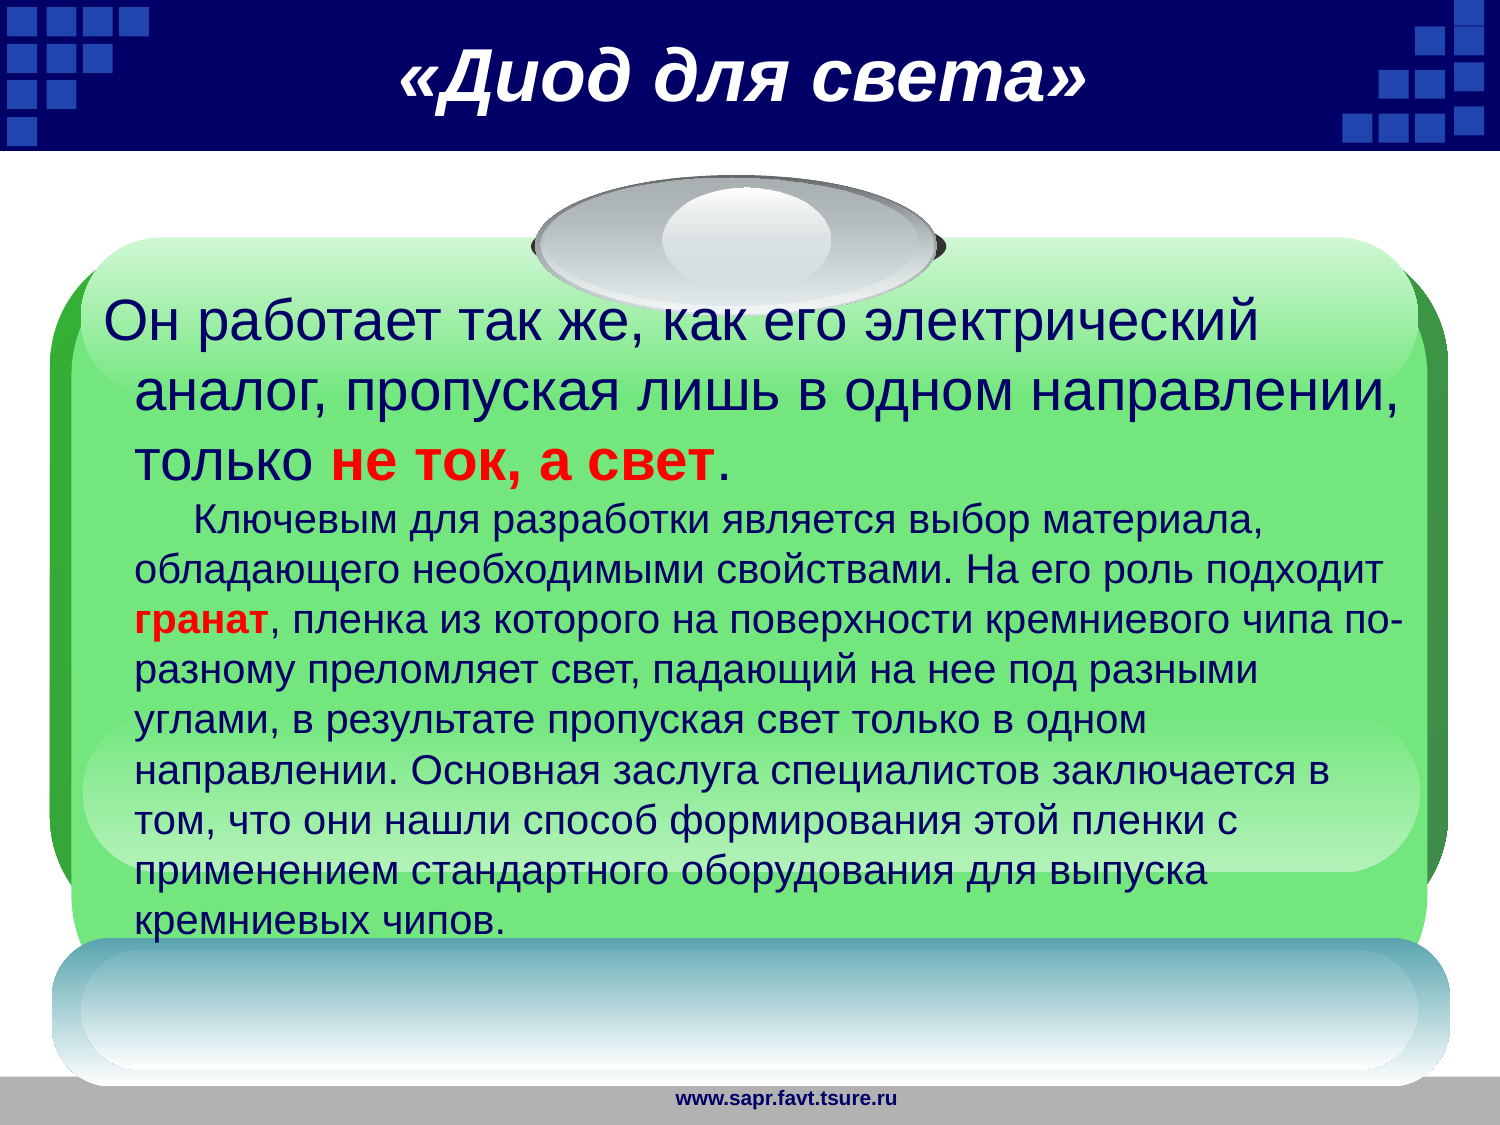

«Диод для света»

 Он работает так же, как его электрический аналог, пропуская лишь в одном направлении, только не ток, а свет.
         Ключевым для разработки является выбор материала, обладающего необходимыми свойствами. На его роль подходит гранат, пленка из которого на поверхности кремниевого чипа по-разному преломляет свет, падающий на нее под разными углами, в результате пропуская свет только в одном направлении. Основная заслуга специалистов заключается в том, что они нашли способ формирования этой пленки с применением стандартного оборудования для выпуска кремниевых чипов.
www.sapr.favt.tsure.ru